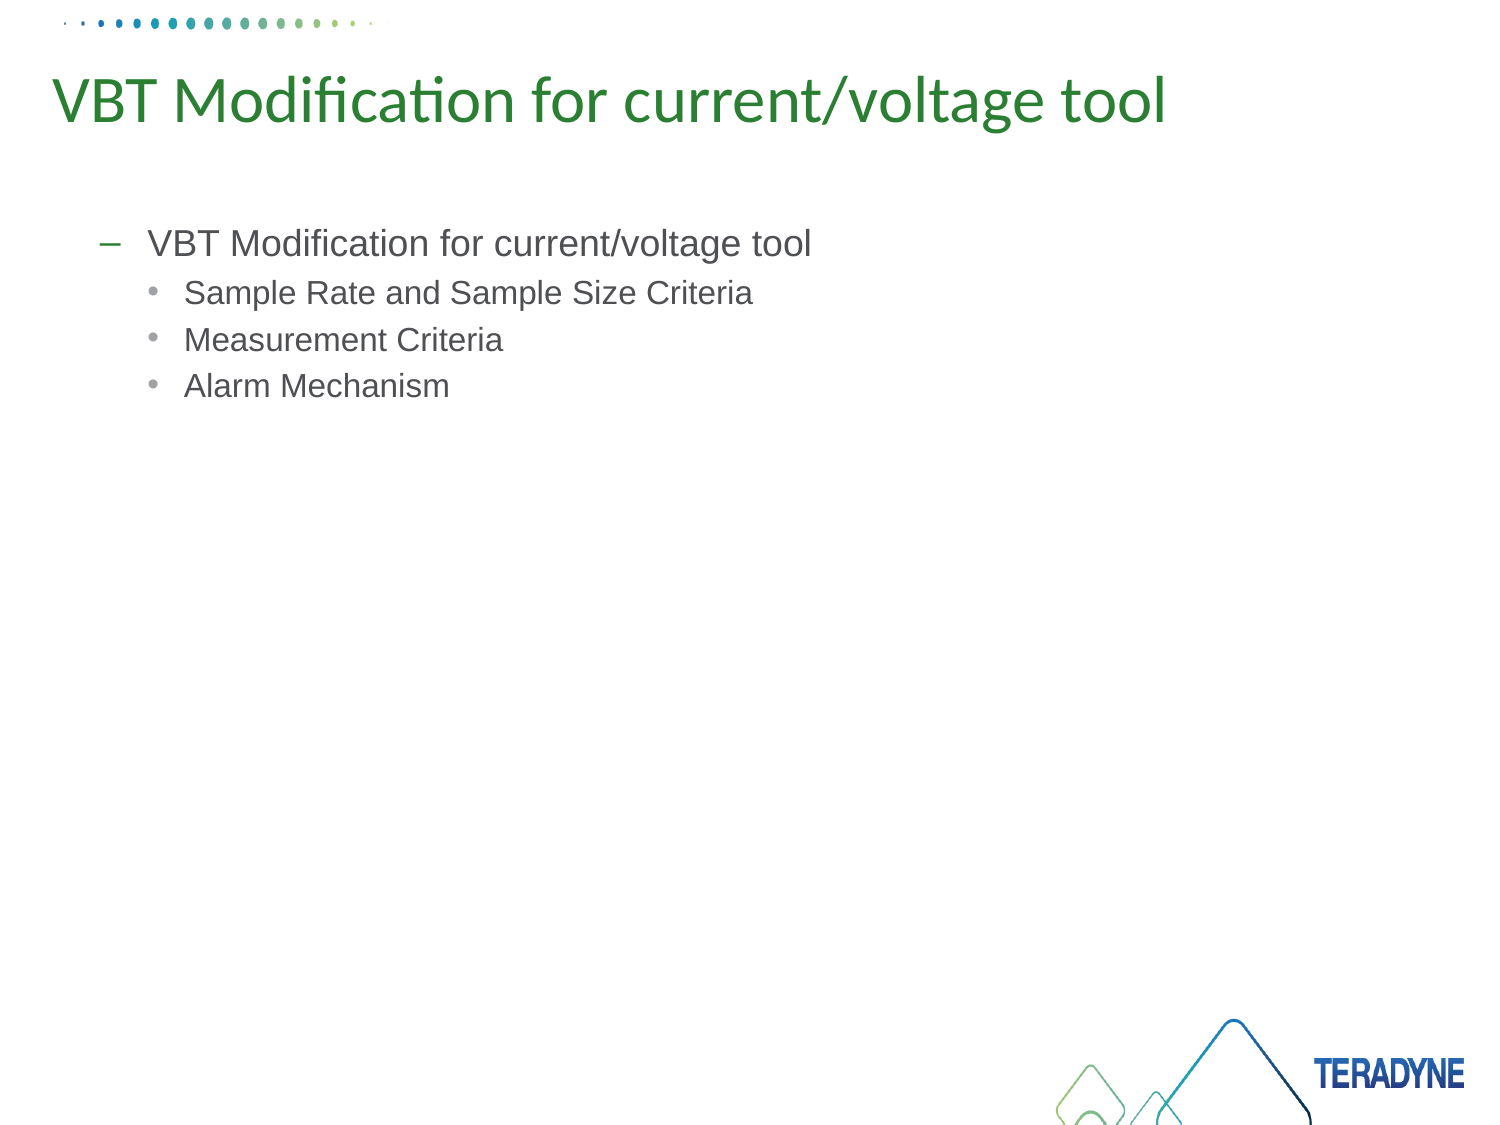

# VBT Modification for current/voltage tool
VBT Modification for current/voltage tool
Sample Rate and Sample Size Criteria
Measurement Criteria
Alarm Mechanism